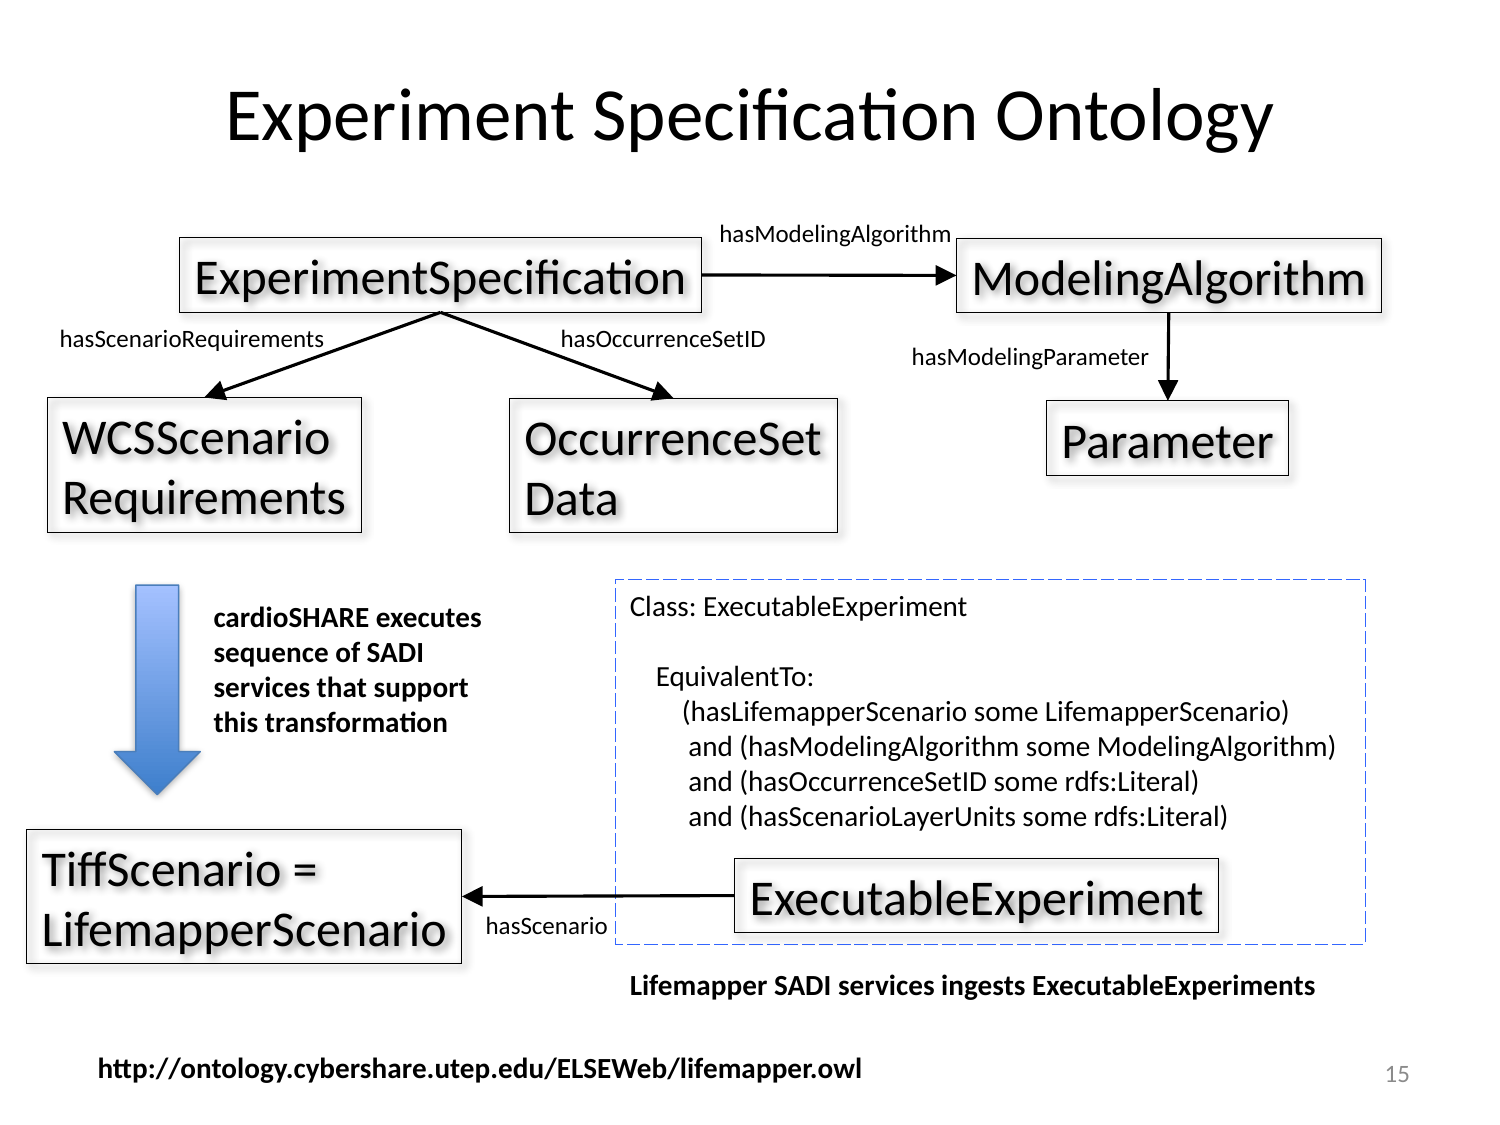

# Experiment Specification Ontology
hasModelingAlgorithm
ExperimentSpecification
ModelingAlgorithm
hasScenarioRequirements
hasOccurrenceSetID
hasModelingParameter
WCSScenario
Requirements
OccurrenceSet
Data
Parameter
Class: ExecutableExperiment

    EquivalentTo:
        (hasLifemapperScenario some LifemapperScenario)
         and (hasModelingAlgorithm some ModelingAlgorithm)
         and (hasOccurrenceSetID some rdfs:Literal)
         and (hasScenarioLayerUnits some rdfs:Literal)

cardioSHARE executes sequence of SADI services that support this transformation
TiffScenario =
LifemapperScenario
ExecutableExperiment
hasScenario
Lifemapper SADI services ingests ExecutableExperiments
http://ontology.cybershare.utep.edu/ELSEWeb/lifemapper.owl
15